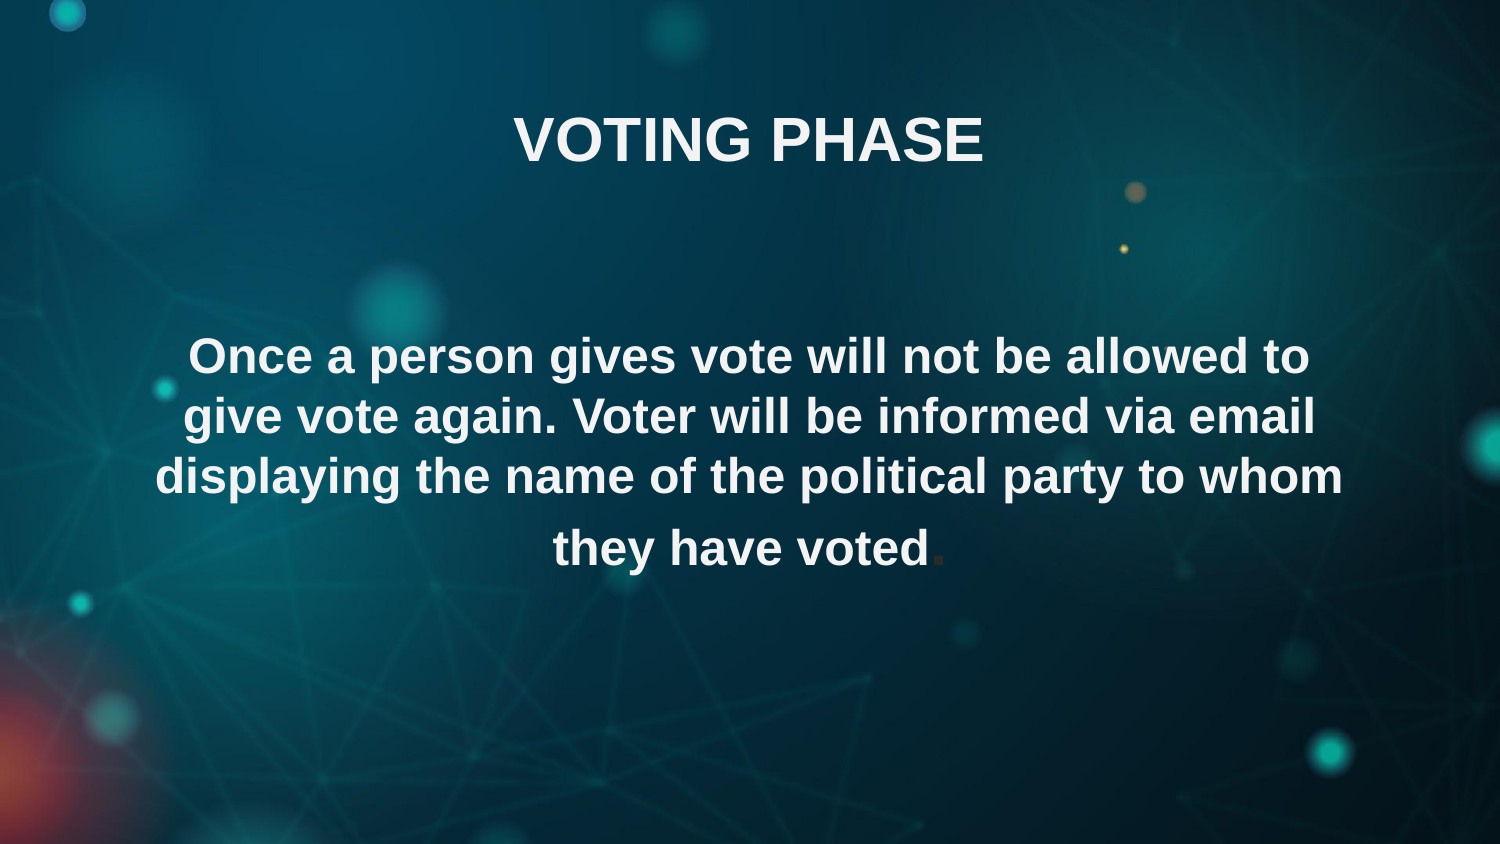

VOTING PHASE
Once a person gives vote will not be allowed to give vote again. Voter will be informed via email displaying the name of the political party to whom they have voted.